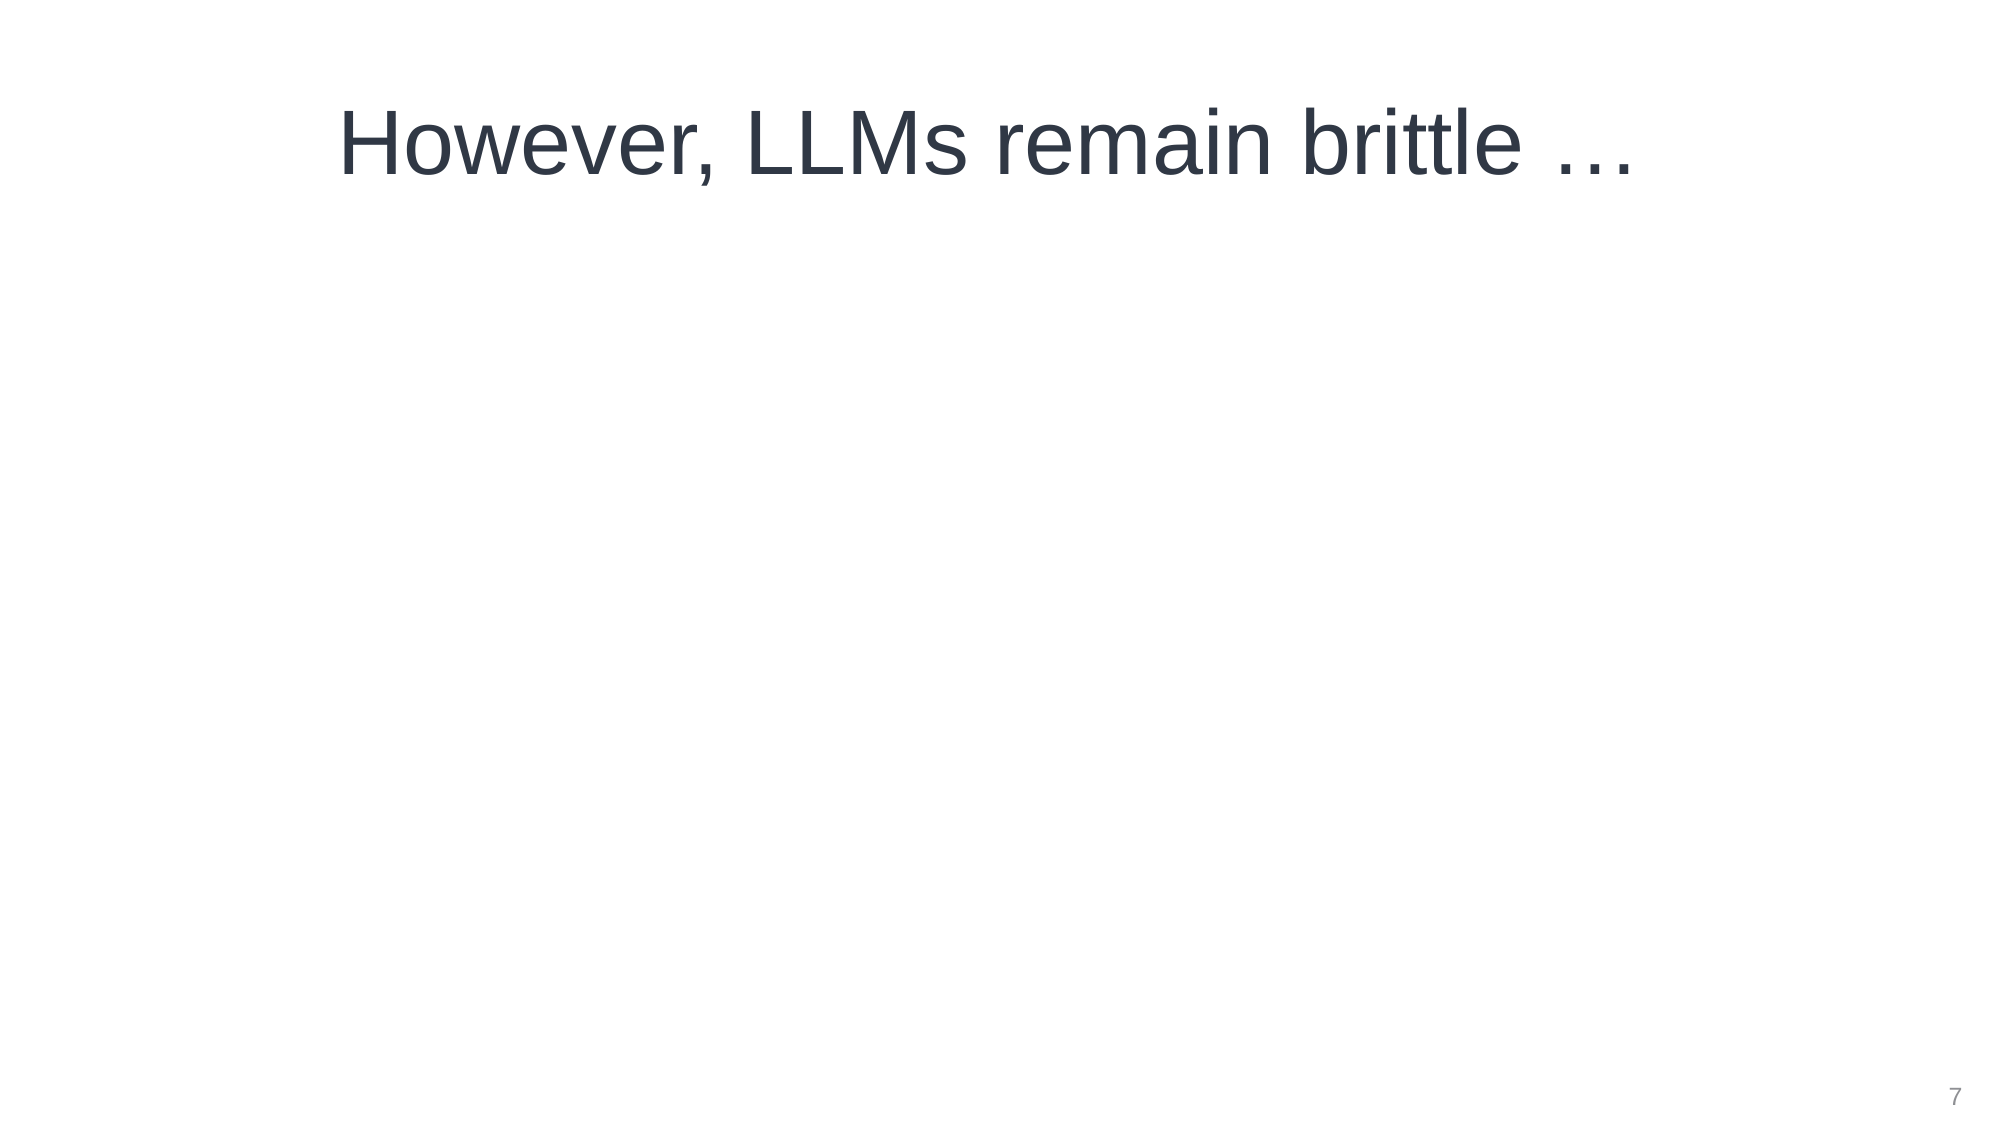

# However, LLMs remain brittle …

7